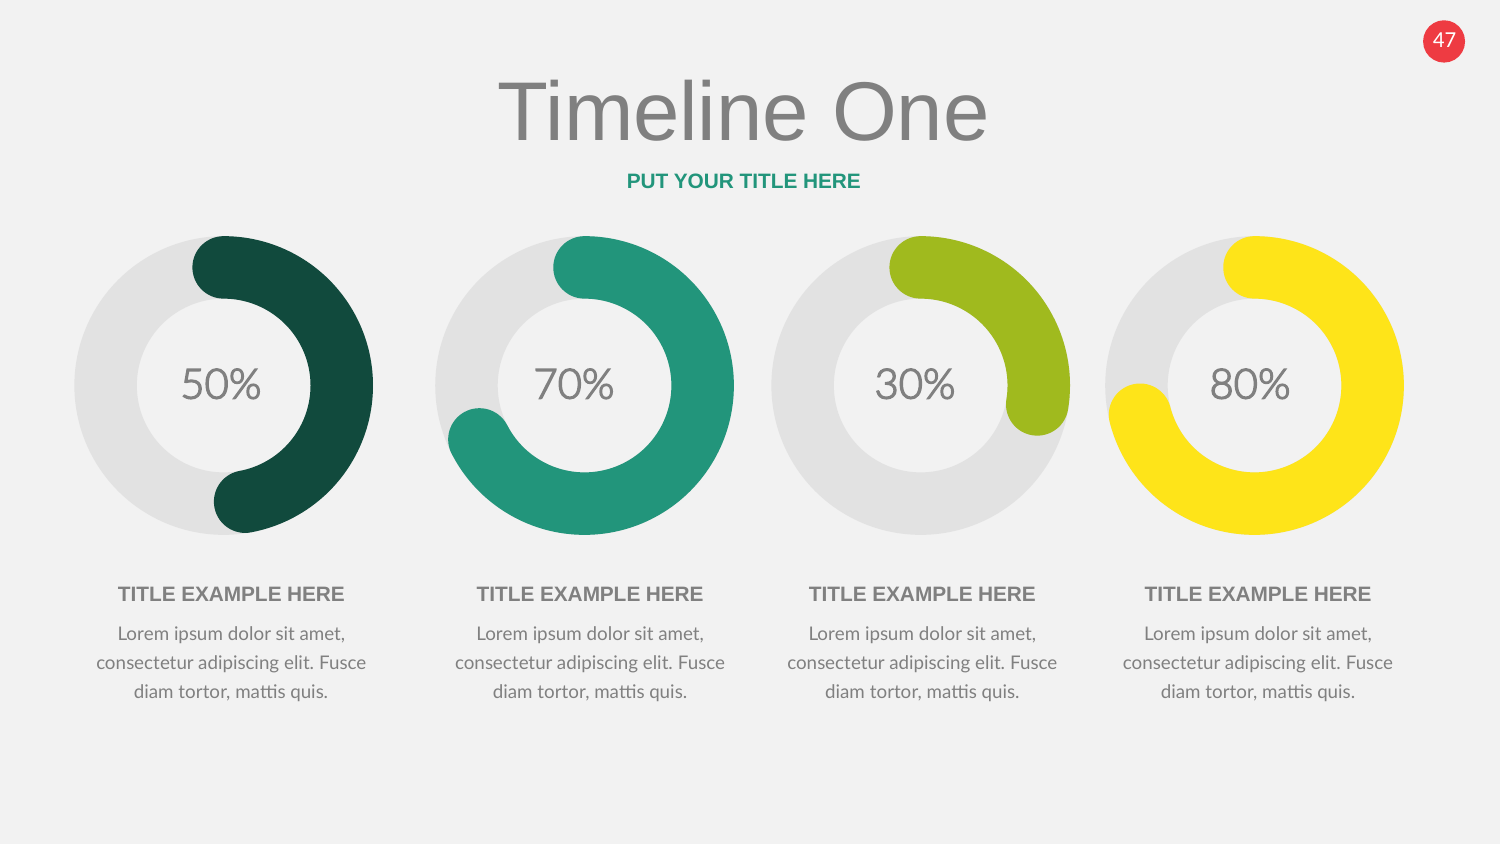

Timeline One
PUT YOUR TITLE HERE

50%
70%
30%
80%
TITLE EXAMPLE HERE
TITLE EXAMPLE HERE
TITLE EXAMPLE HERE
TITLE EXAMPLE HERE
Lorem ipsum dolor sit amet, consectetur adipiscing elit. Fusce diam tortor, mattis quis.
Lorem ipsum dolor sit amet, consectetur adipiscing elit. Fusce diam tortor, mattis quis.
Lorem ipsum dolor sit amet, consectetur adipiscing elit. Fusce diam tortor, mattis quis.
Lorem ipsum dolor sit amet, consectetur adipiscing elit. Fusce diam tortor, mattis quis.